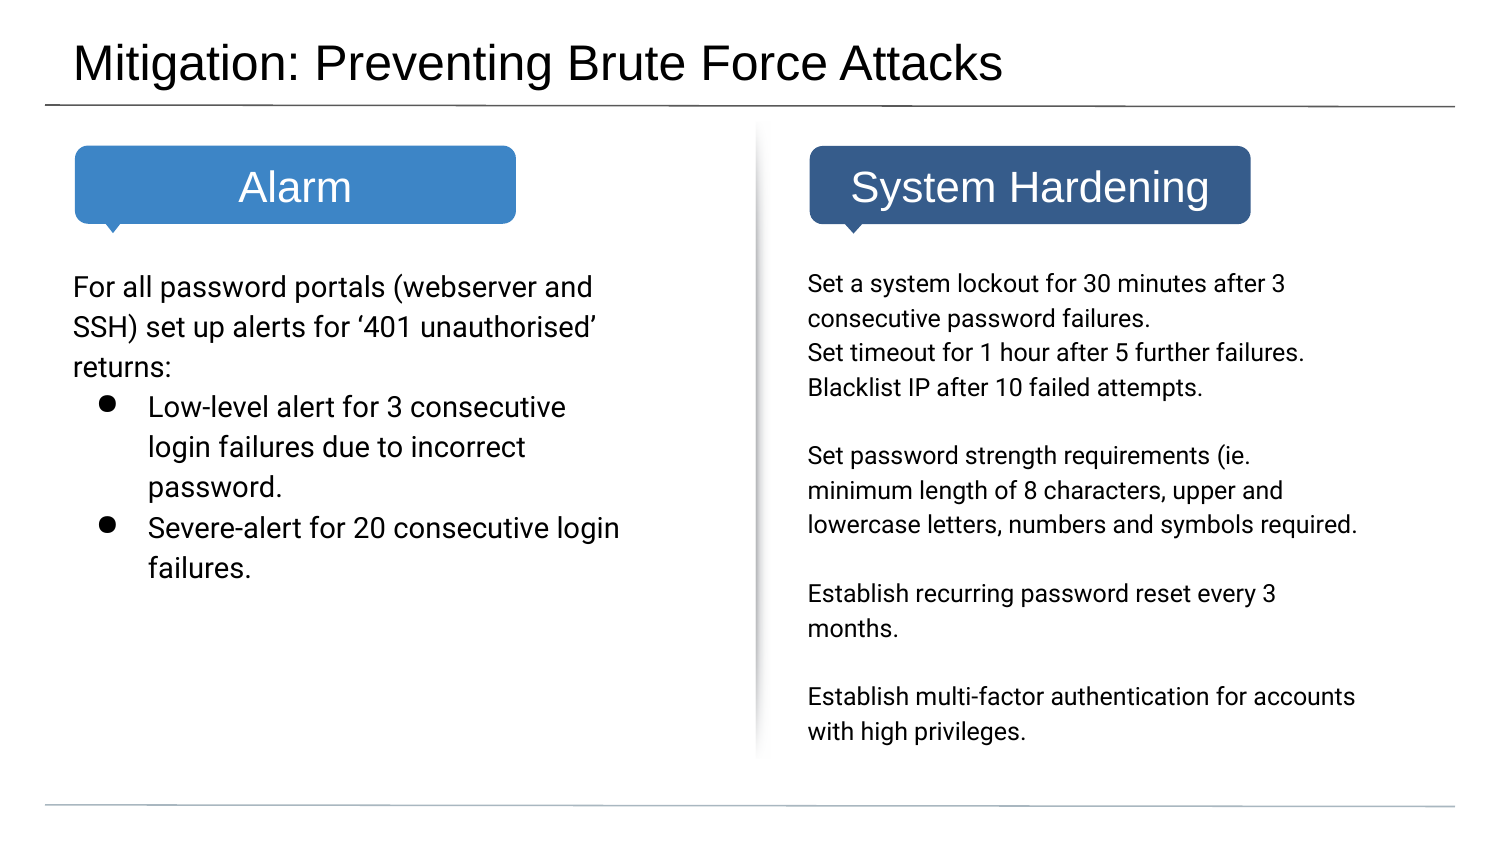

# Mitigation: Preventing Brute Force Attacks
For all password portals (webserver and SSH) set up alerts for ‘401 unauthorised’ returns:
Low-level alert for 3 consecutive login failures due to incorrect password.
Severe-alert for 20 consecutive login failures.

Set a system lockout for 30 minutes after 3 consecutive password failures.
Set timeout for 1 hour after 5 further failures.
Blacklist IP after 10 failed attempts.

Set password strength requirements (ie. minimum length of 8 characters, upper and lowercase letters, numbers and symbols required.

Establish recurring password reset every 3 months.

Establish multi-factor authentication for accounts with high privileges.